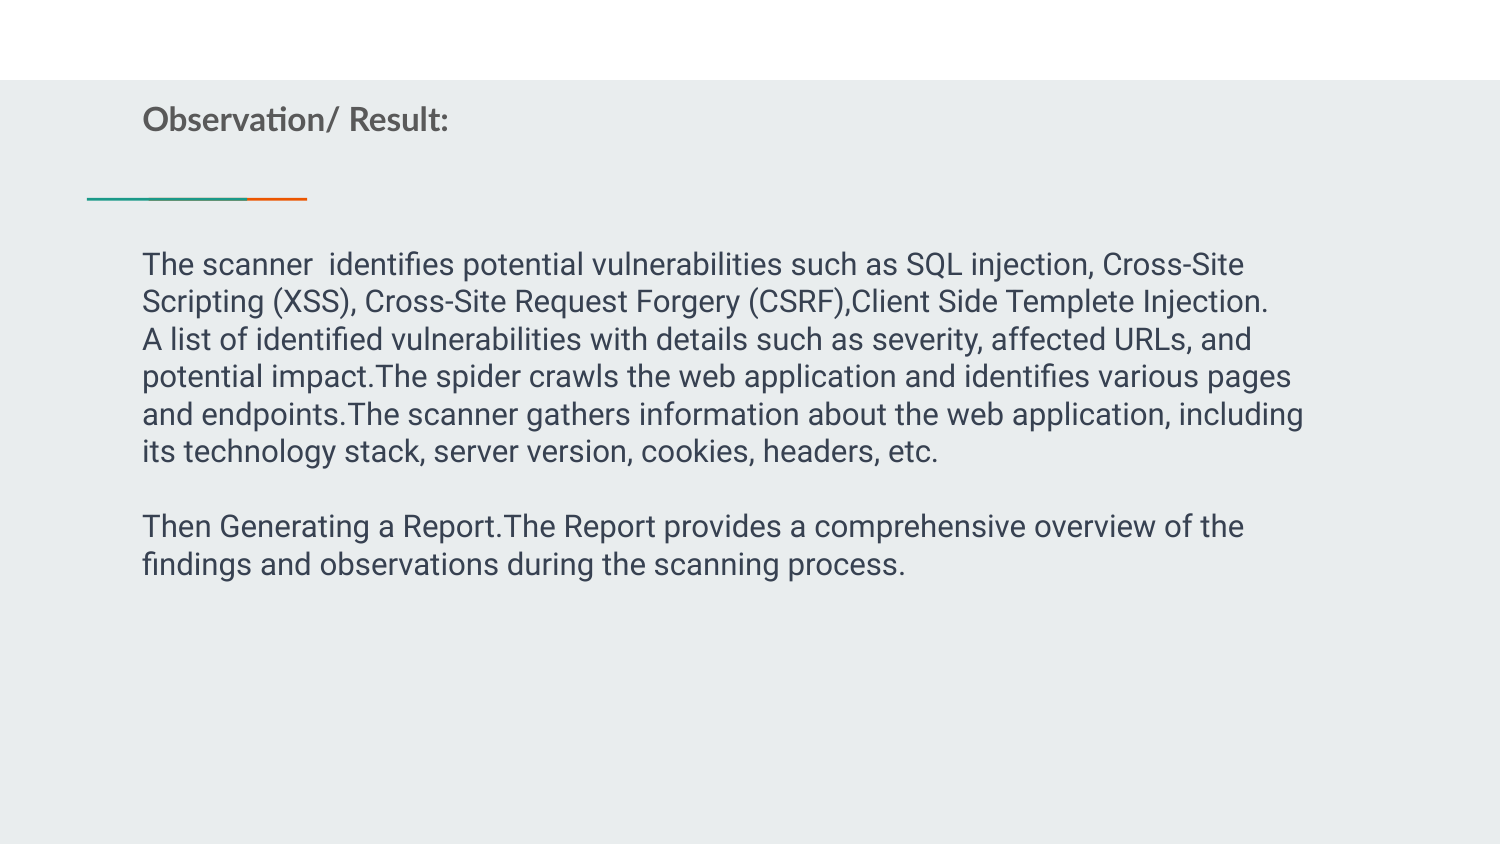

Observation/ Result:
The scanner  identifies potential vulnerabilities such as SQL injection, Cross-Site Scripting (XSS), Cross-Site Request Forgery (CSRF),Client Side Templete Injection.
A list of identified vulnerabilities with details such as severity, affected URLs, and potential impact.The spider crawls the web application and identifies various pages and endpoints.The scanner gathers information about the web application, including its technology stack, server version, cookies, headers, etc.

Then Generating a Report.The Report provides a comprehensive overview of the findings and observations during the scanning process.